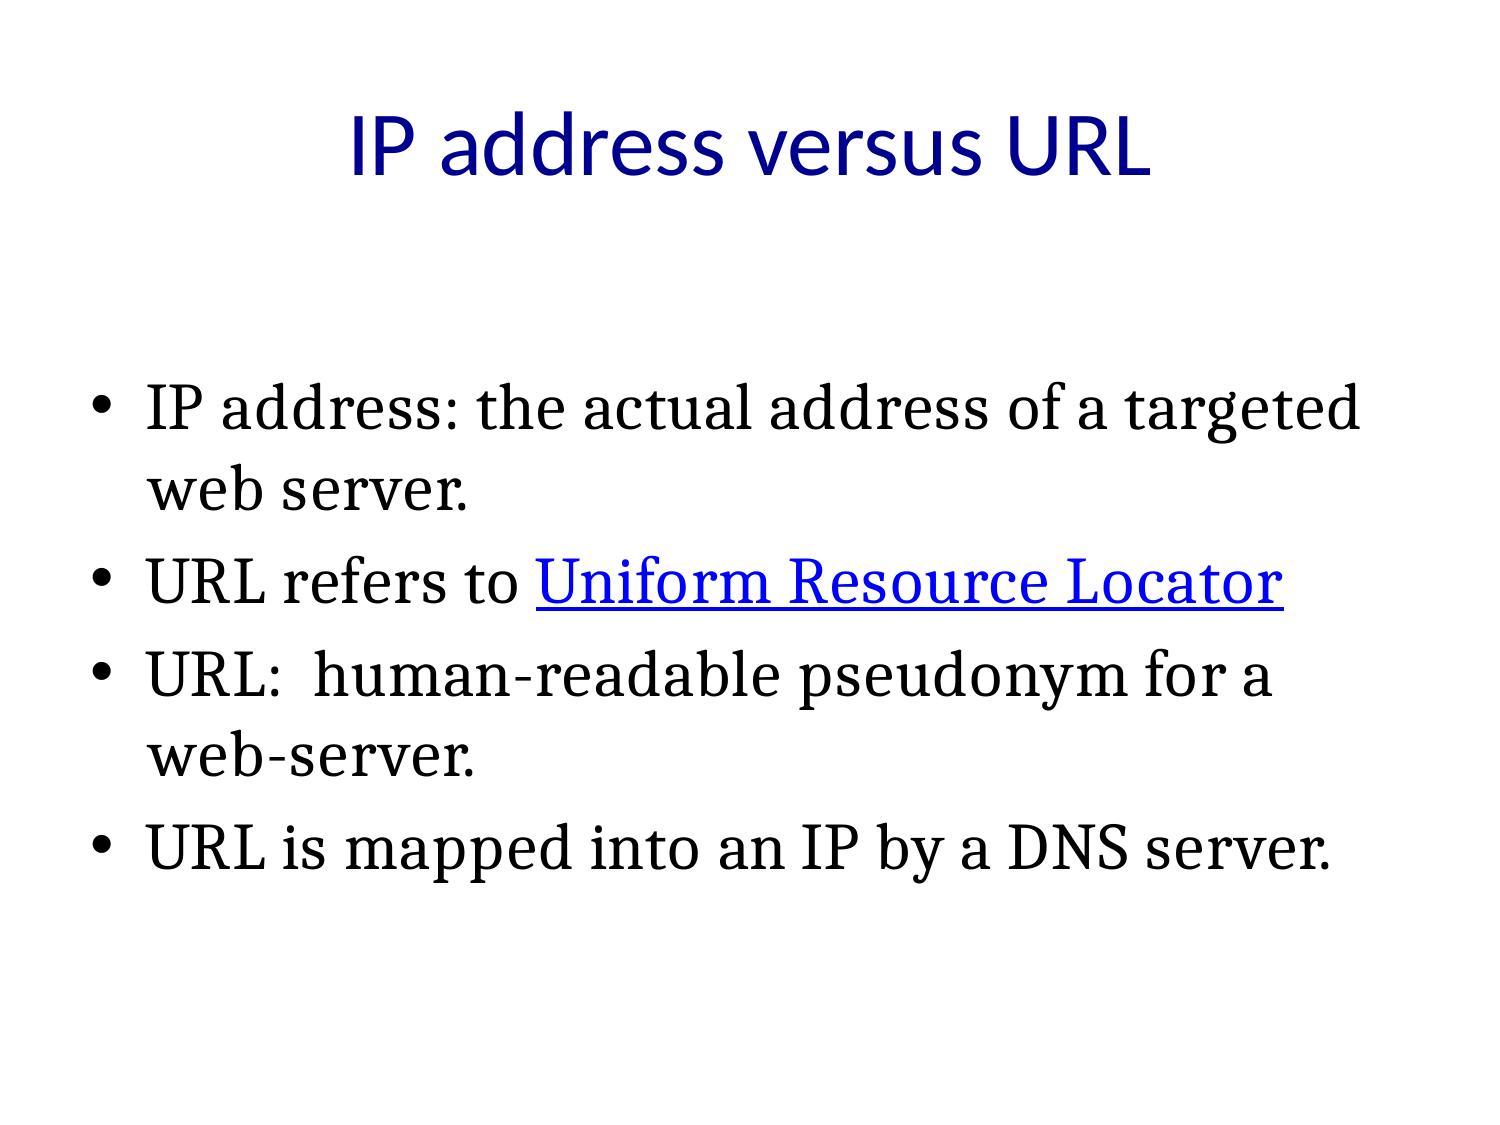

# IP address versus URL

IP address: the actual address of a targeted web server.
URL refers to Uniform Resource Locator
URL:  human-readable pseudonym for a web-server.
URL is mapped into an IP by a DNS server.